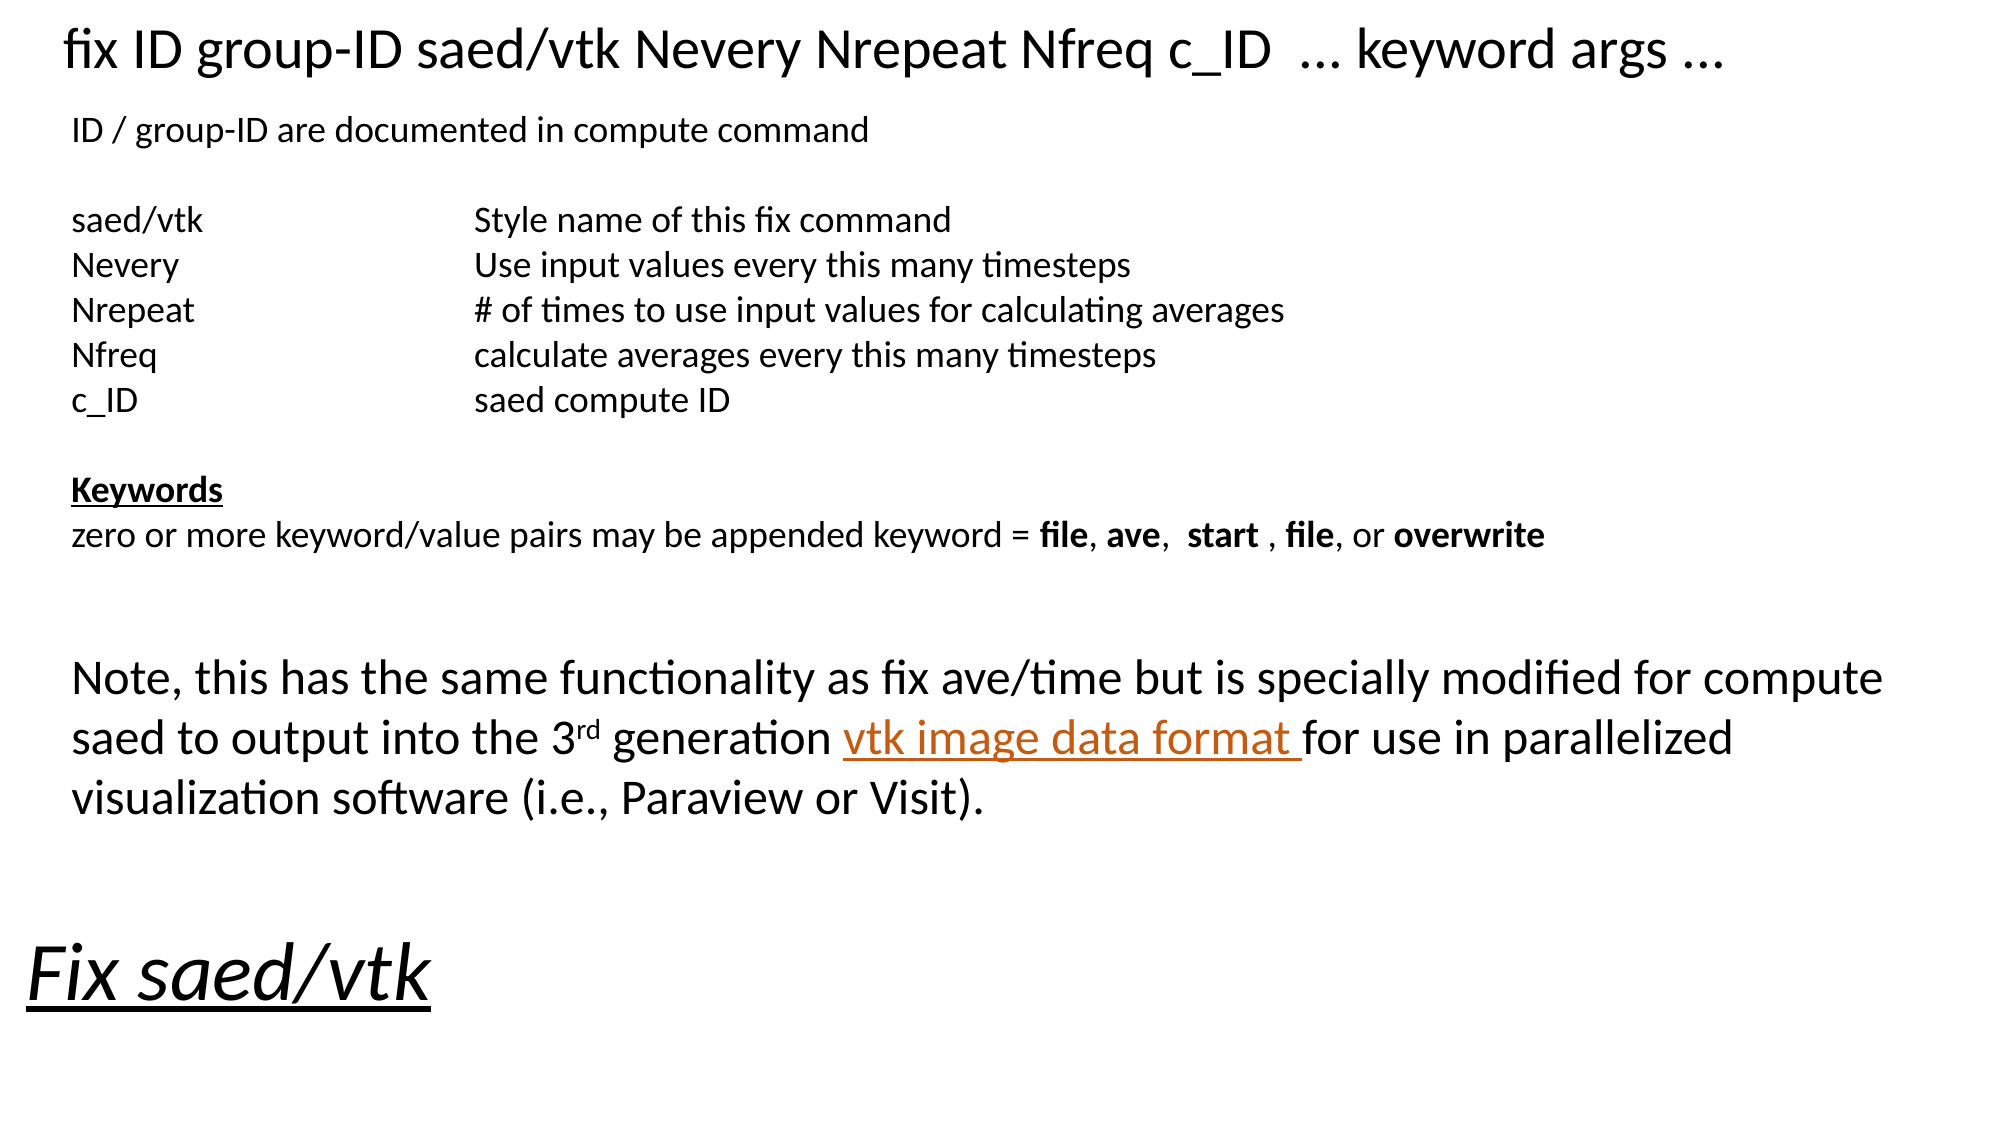

fix ID group-ID saed/vtk Nevery Nrepeat Nfreq c_ID  ... keyword args ...
ID / group-ID are documented in compute command

saed/vtk	Style name of this fix command
Nevery	Use input values every this many timesteps
Nrepeat	# of times to use input values for calculating averages
Nfreq	calculate averages every this many timesteps
c_ID	saed compute ID

Keywords
zero or more keyword/value pairs may be appended keyword = file, ave,  start , file, or overwrite

Note, this has the same functionality as fix ave/time but is specially modified for compute saed to output into the 3rd generation vtk image data format for use in parallelized visualization software (i.e., Paraview or Visit).

# Fix saed/vtk